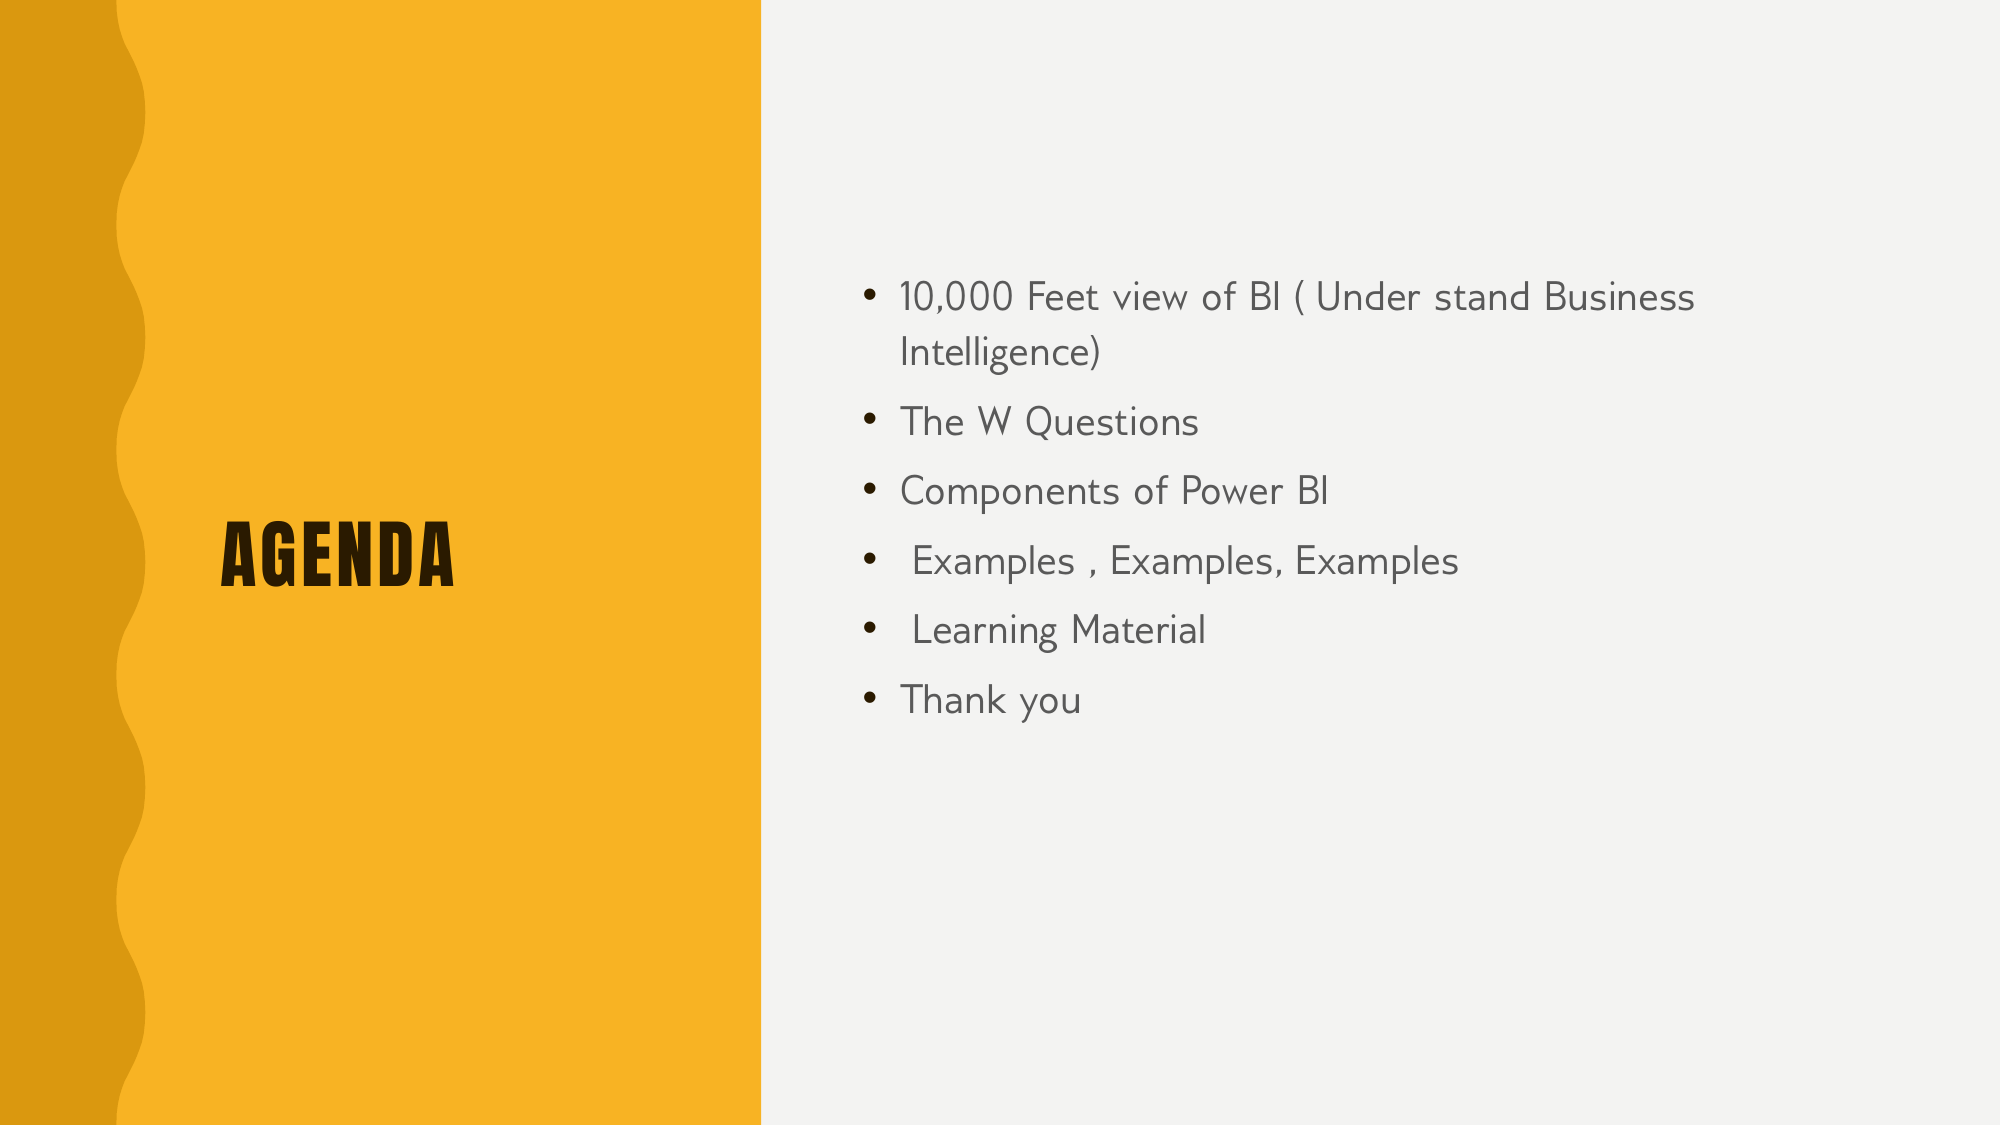

# Agenda
10,000 Feet view of BI ( Under stand Business Intelligence)
The W Questions
Components of Power BI
 Examples , Examples, Examples
 Learning Material
Thank you